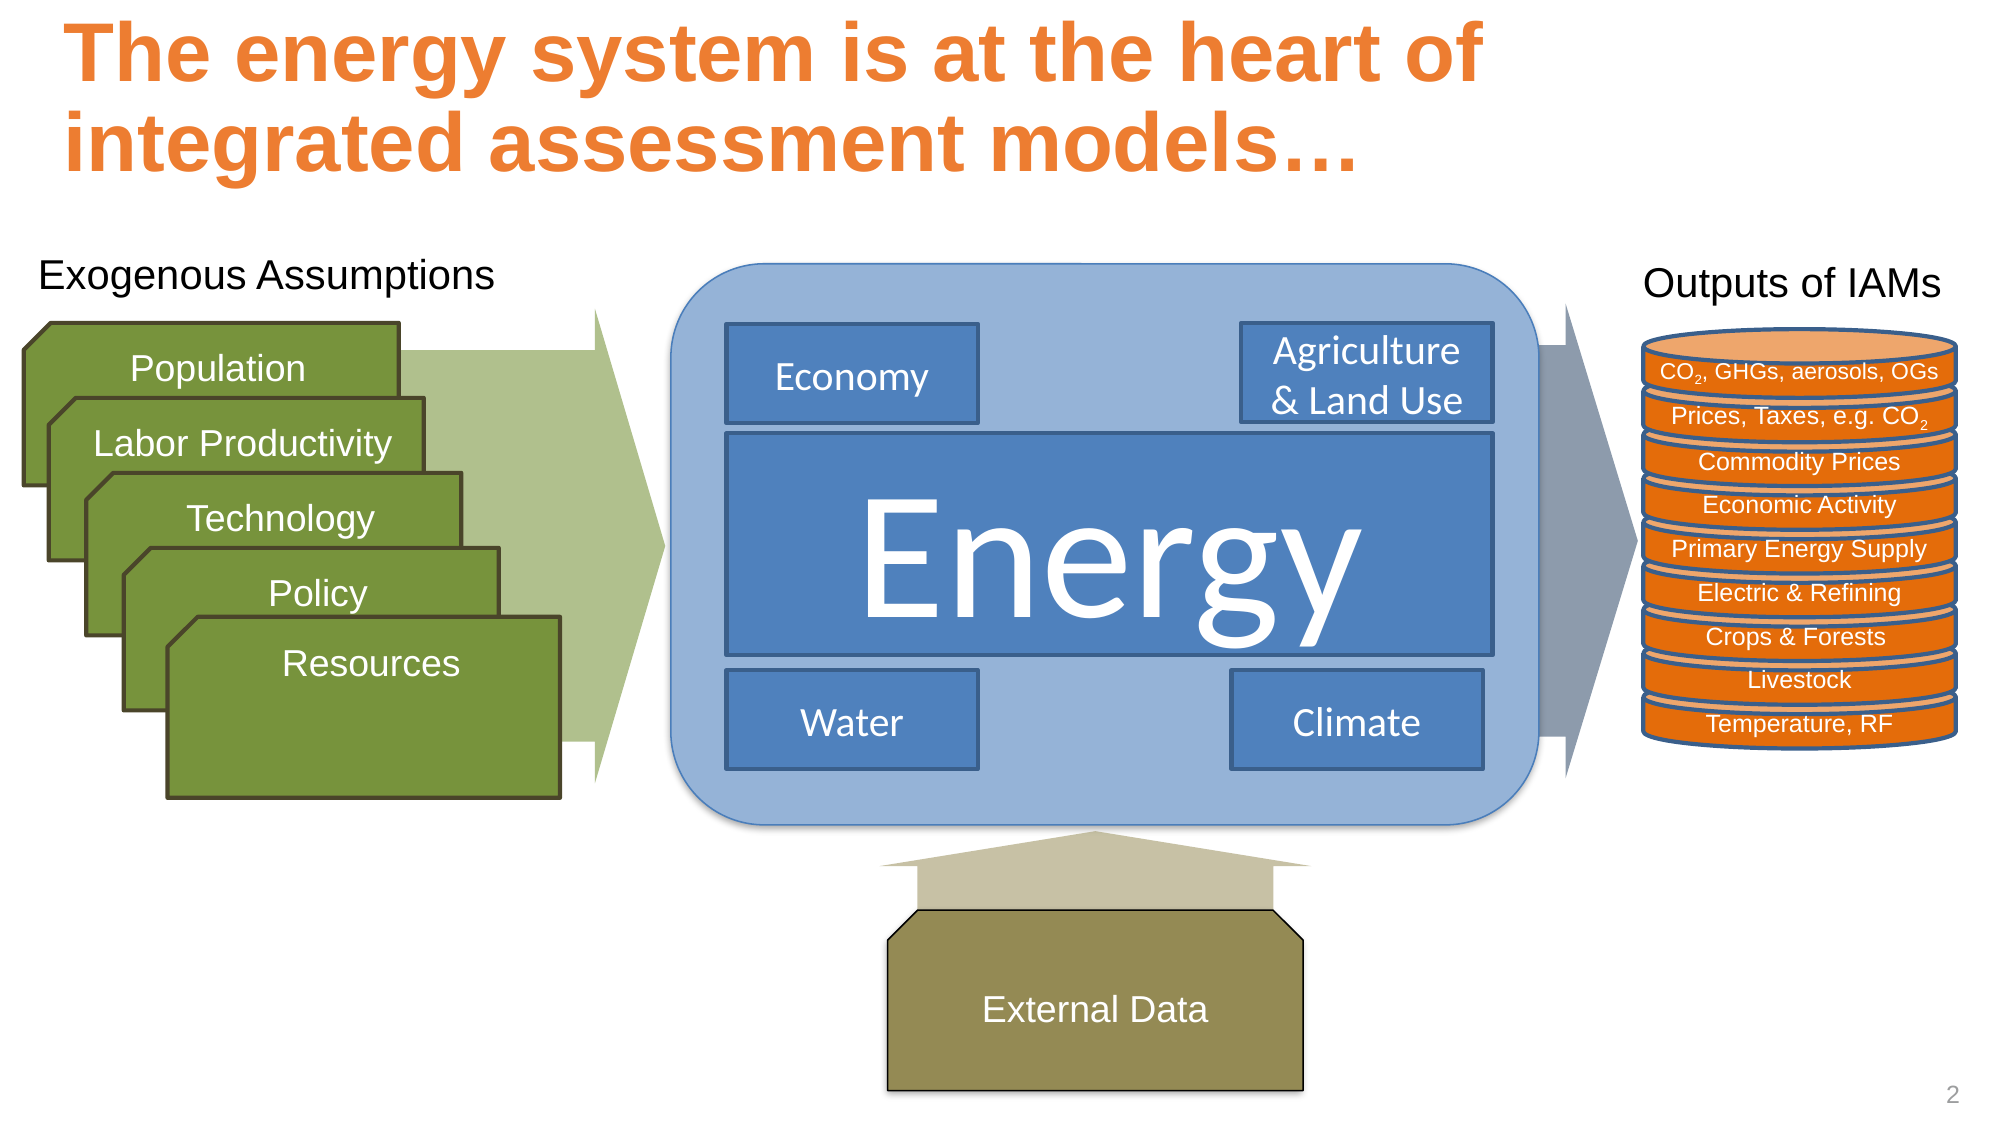

# The energy system is at the heart of integrated assessment models…
Exogenous Assumptions
Outputs of IAMs

Population
Agriculture & Land Use
Economy
CO2, GHGs, aerosols, OGs
Prices, Taxes, e.g. CO2
Labor Productivity
Commodity Prices
Energy
Economic Activity
Technology
Primary Energy Supply
Policy
Electric & Refining
Crops & Forests
Resources
Livestock
Water
Climate
Temperature, RF

External Data
2